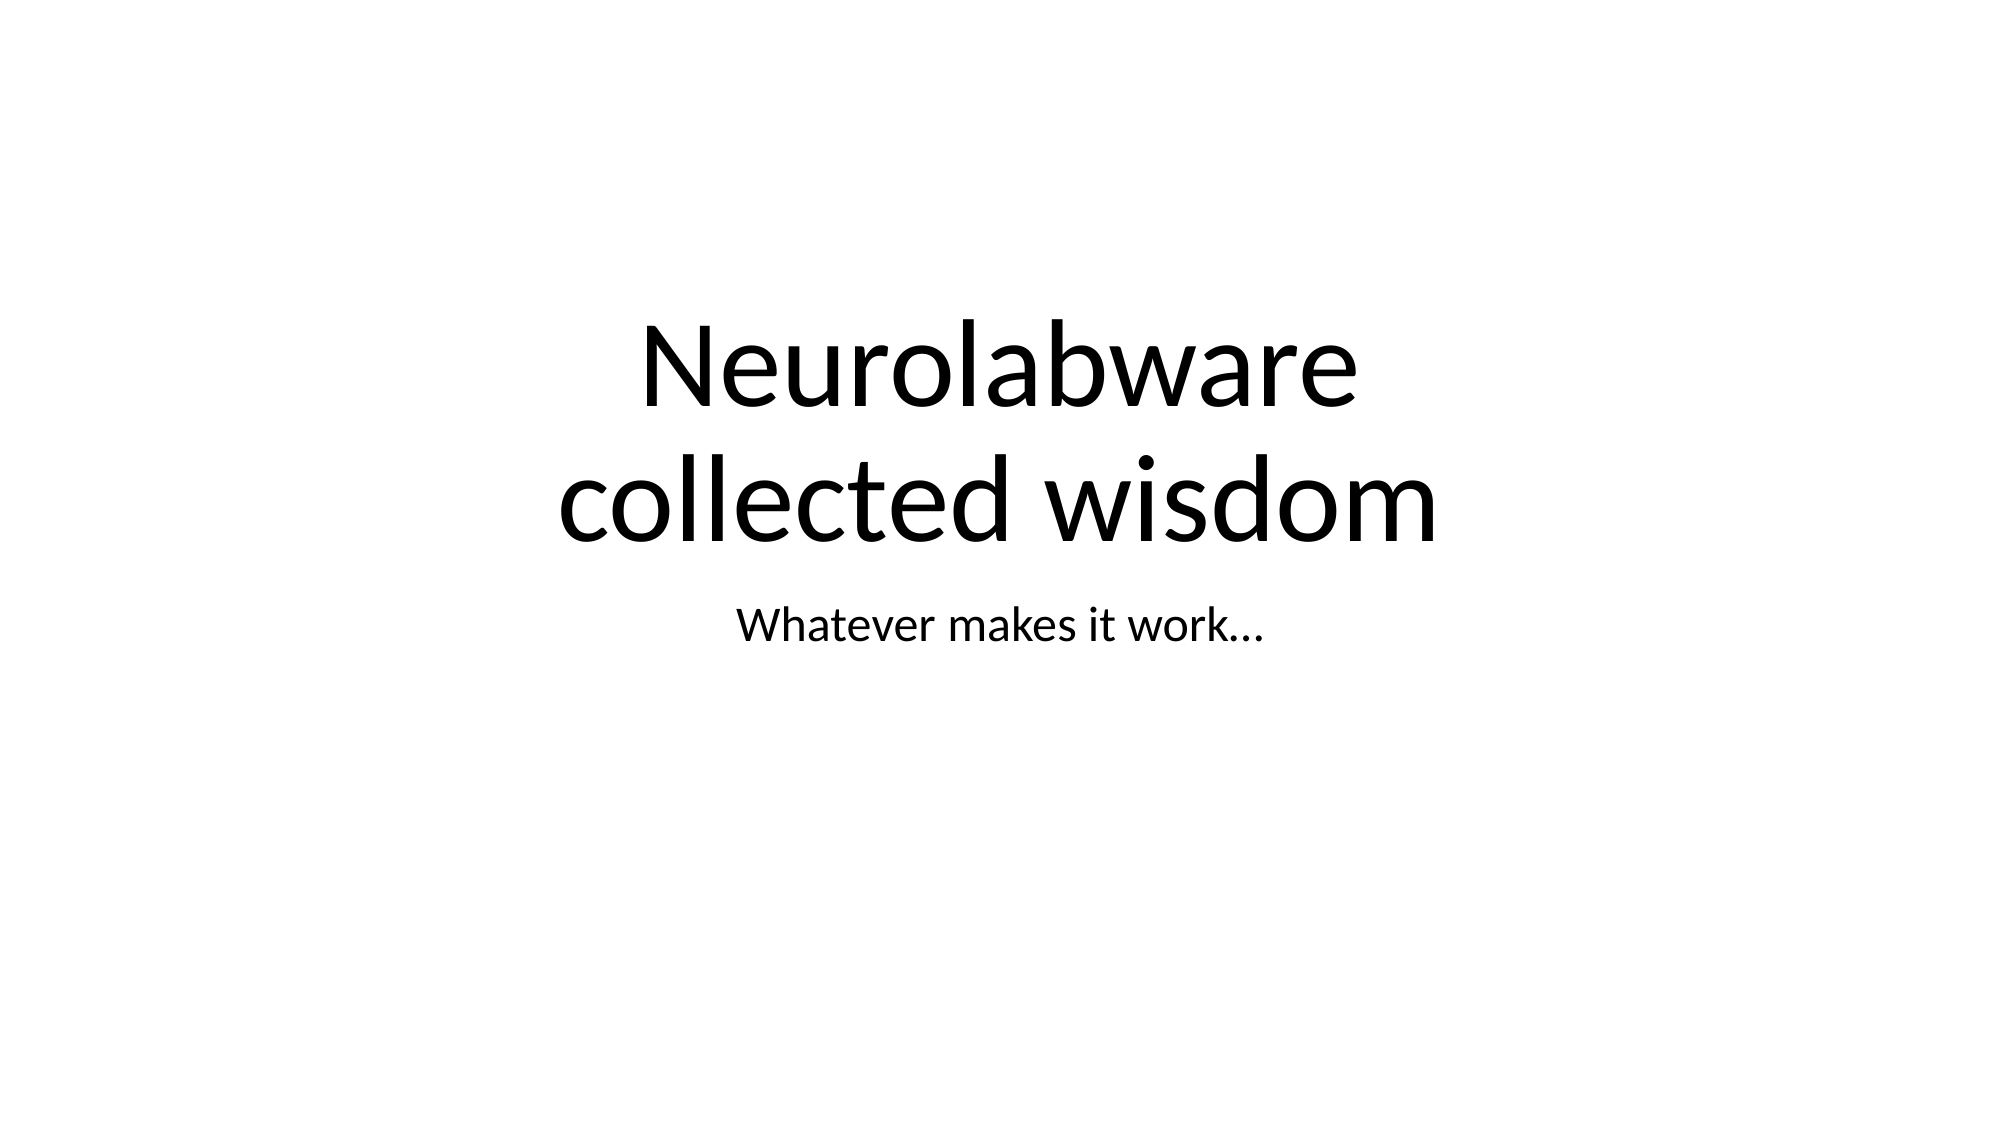

# Neurolabware collected wisdom
Whatever makes it work…